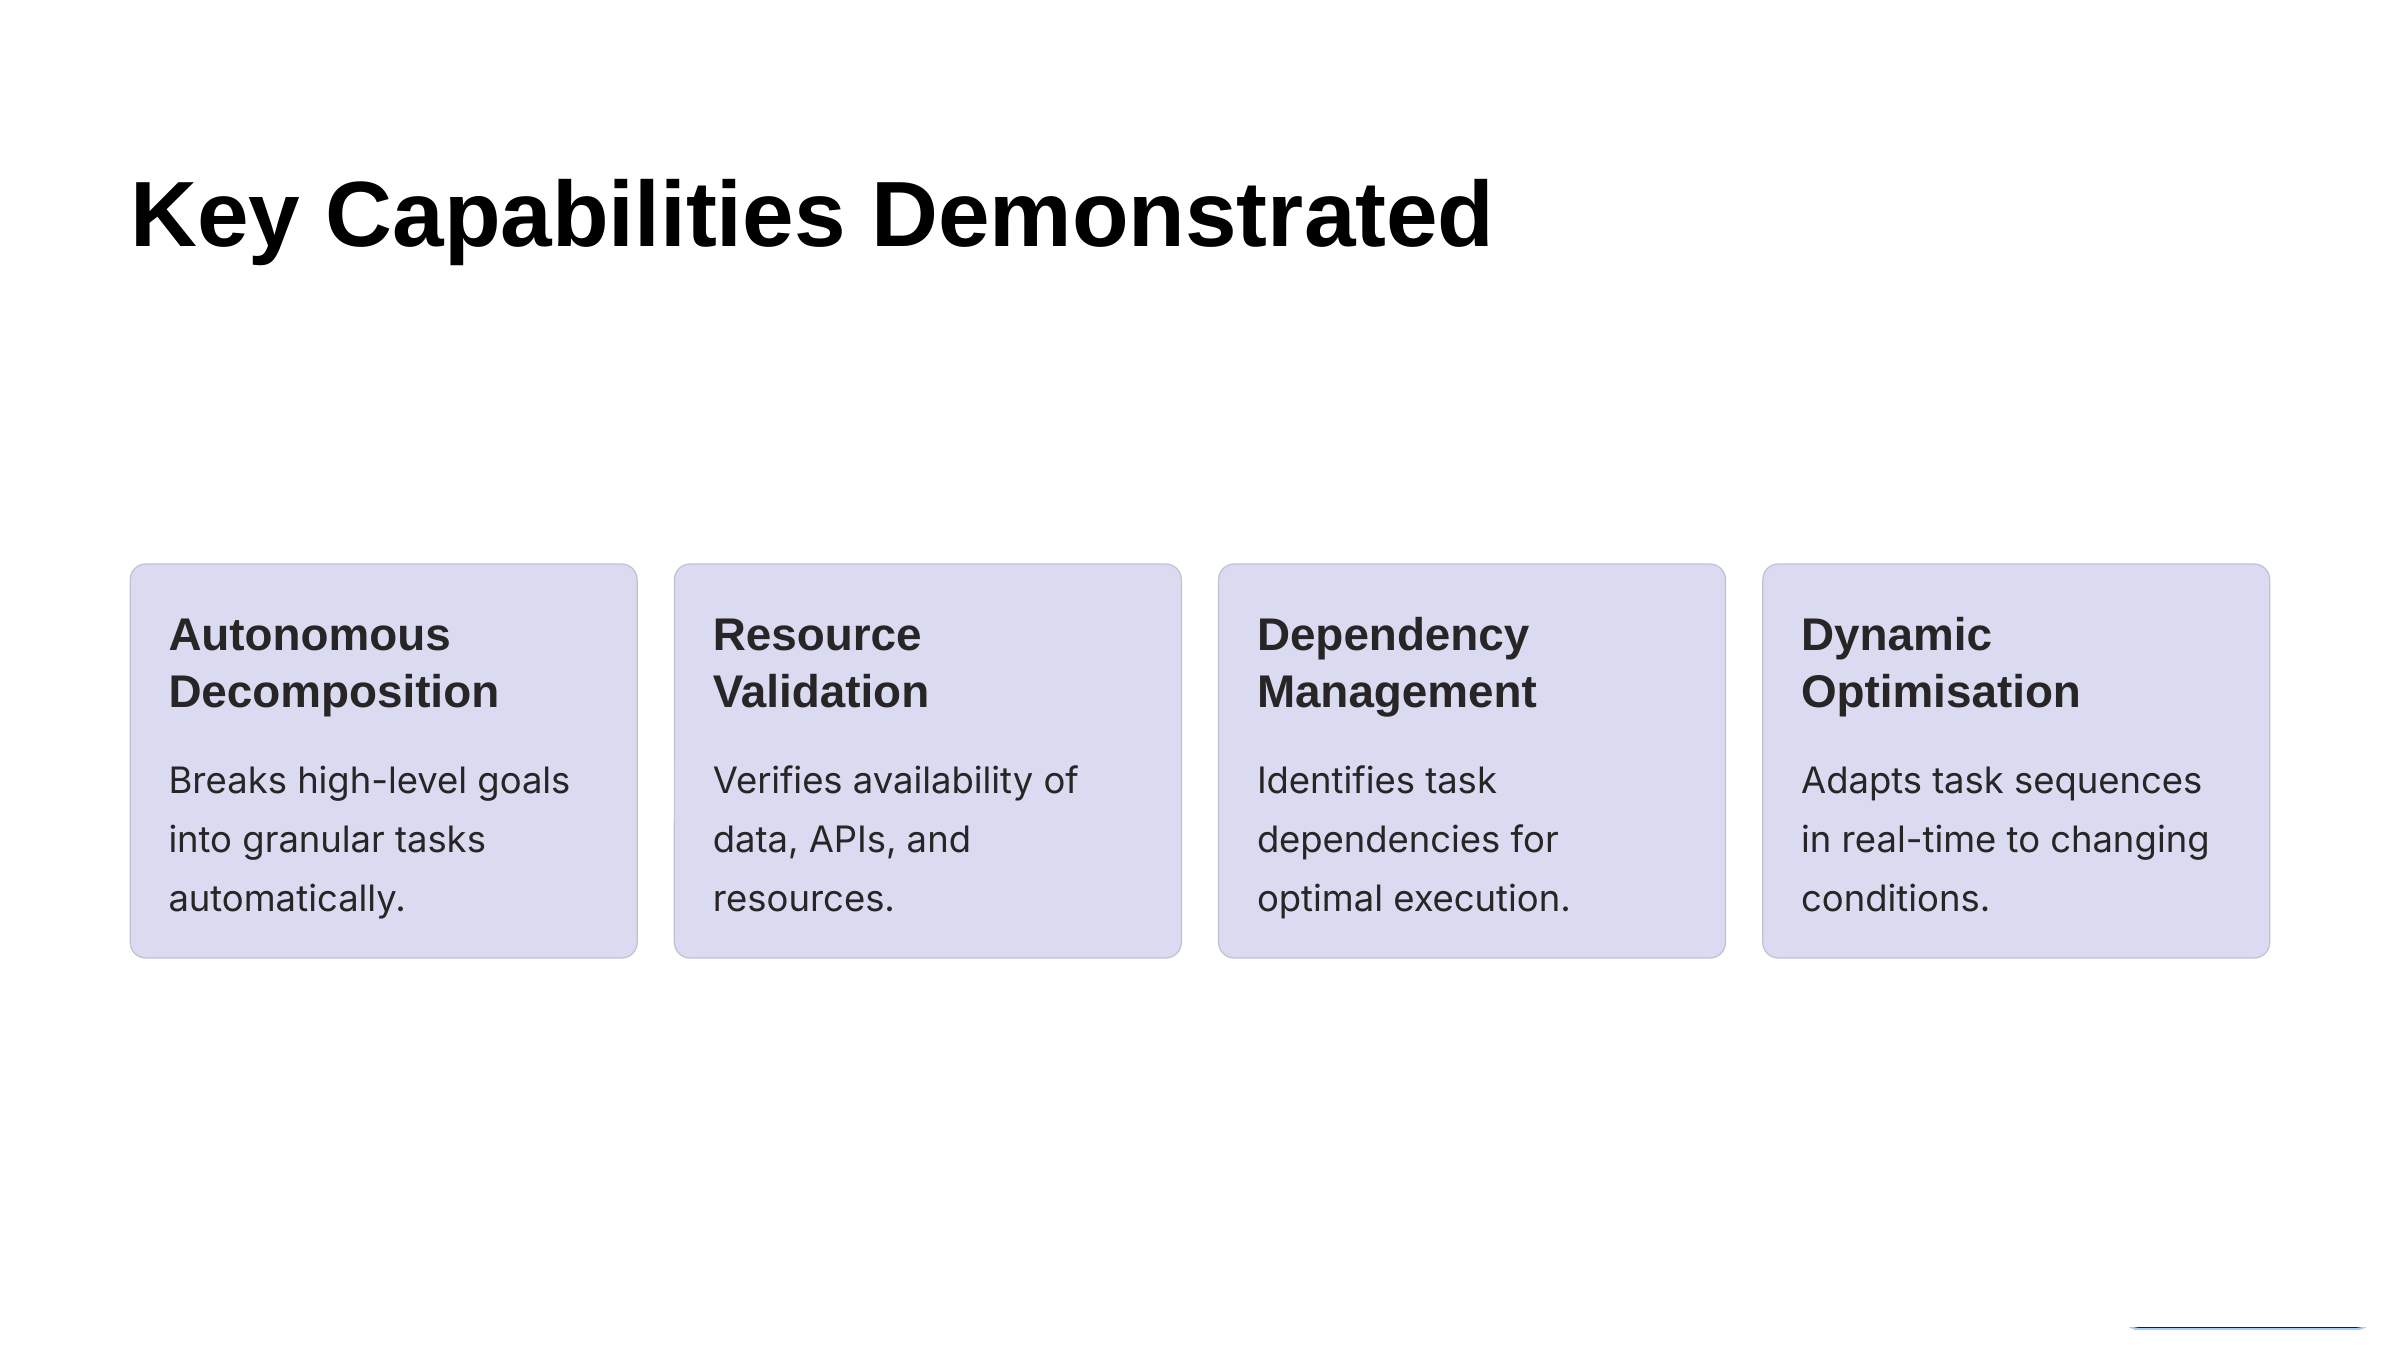

Key Capabilities Demonstrated

Autonomous Decomposition
Resource Validation
Dependency Management
Dynamic Optimisation
Breaks high-level goals into granular tasks automatically.
Verifies availability of data, APIs, and resources.
Identifies task dependencies for optimal execution.
Adapts task sequences in real-time to changing conditions.